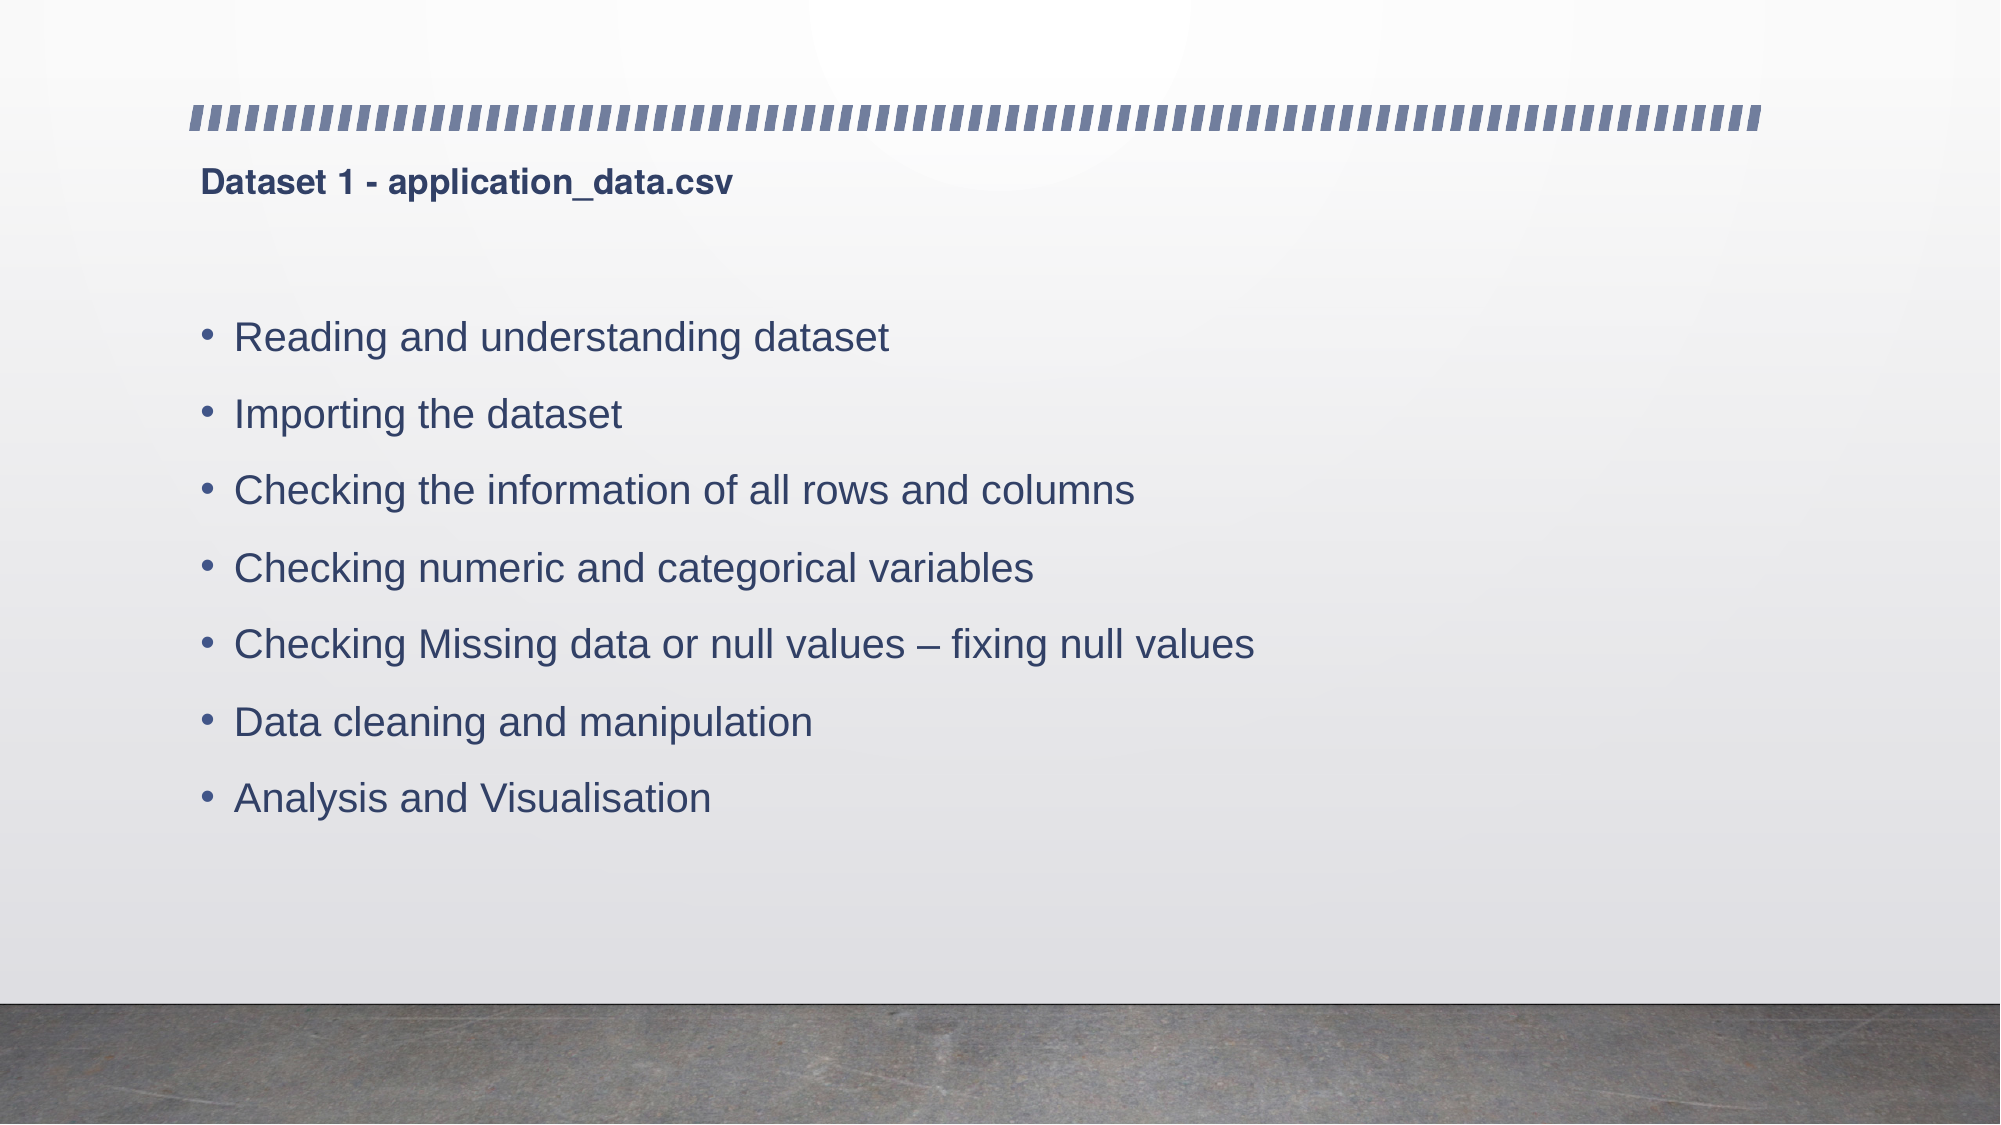

# Dataset 1 - application_data.csv
Reading and understanding dataset
Importing the dataset
Checking the information of all rows and columns
Checking numeric and categorical variables
Checking Missing data or null values – fixing null values
Data cleaning and manipulation
Analysis and Visualisation